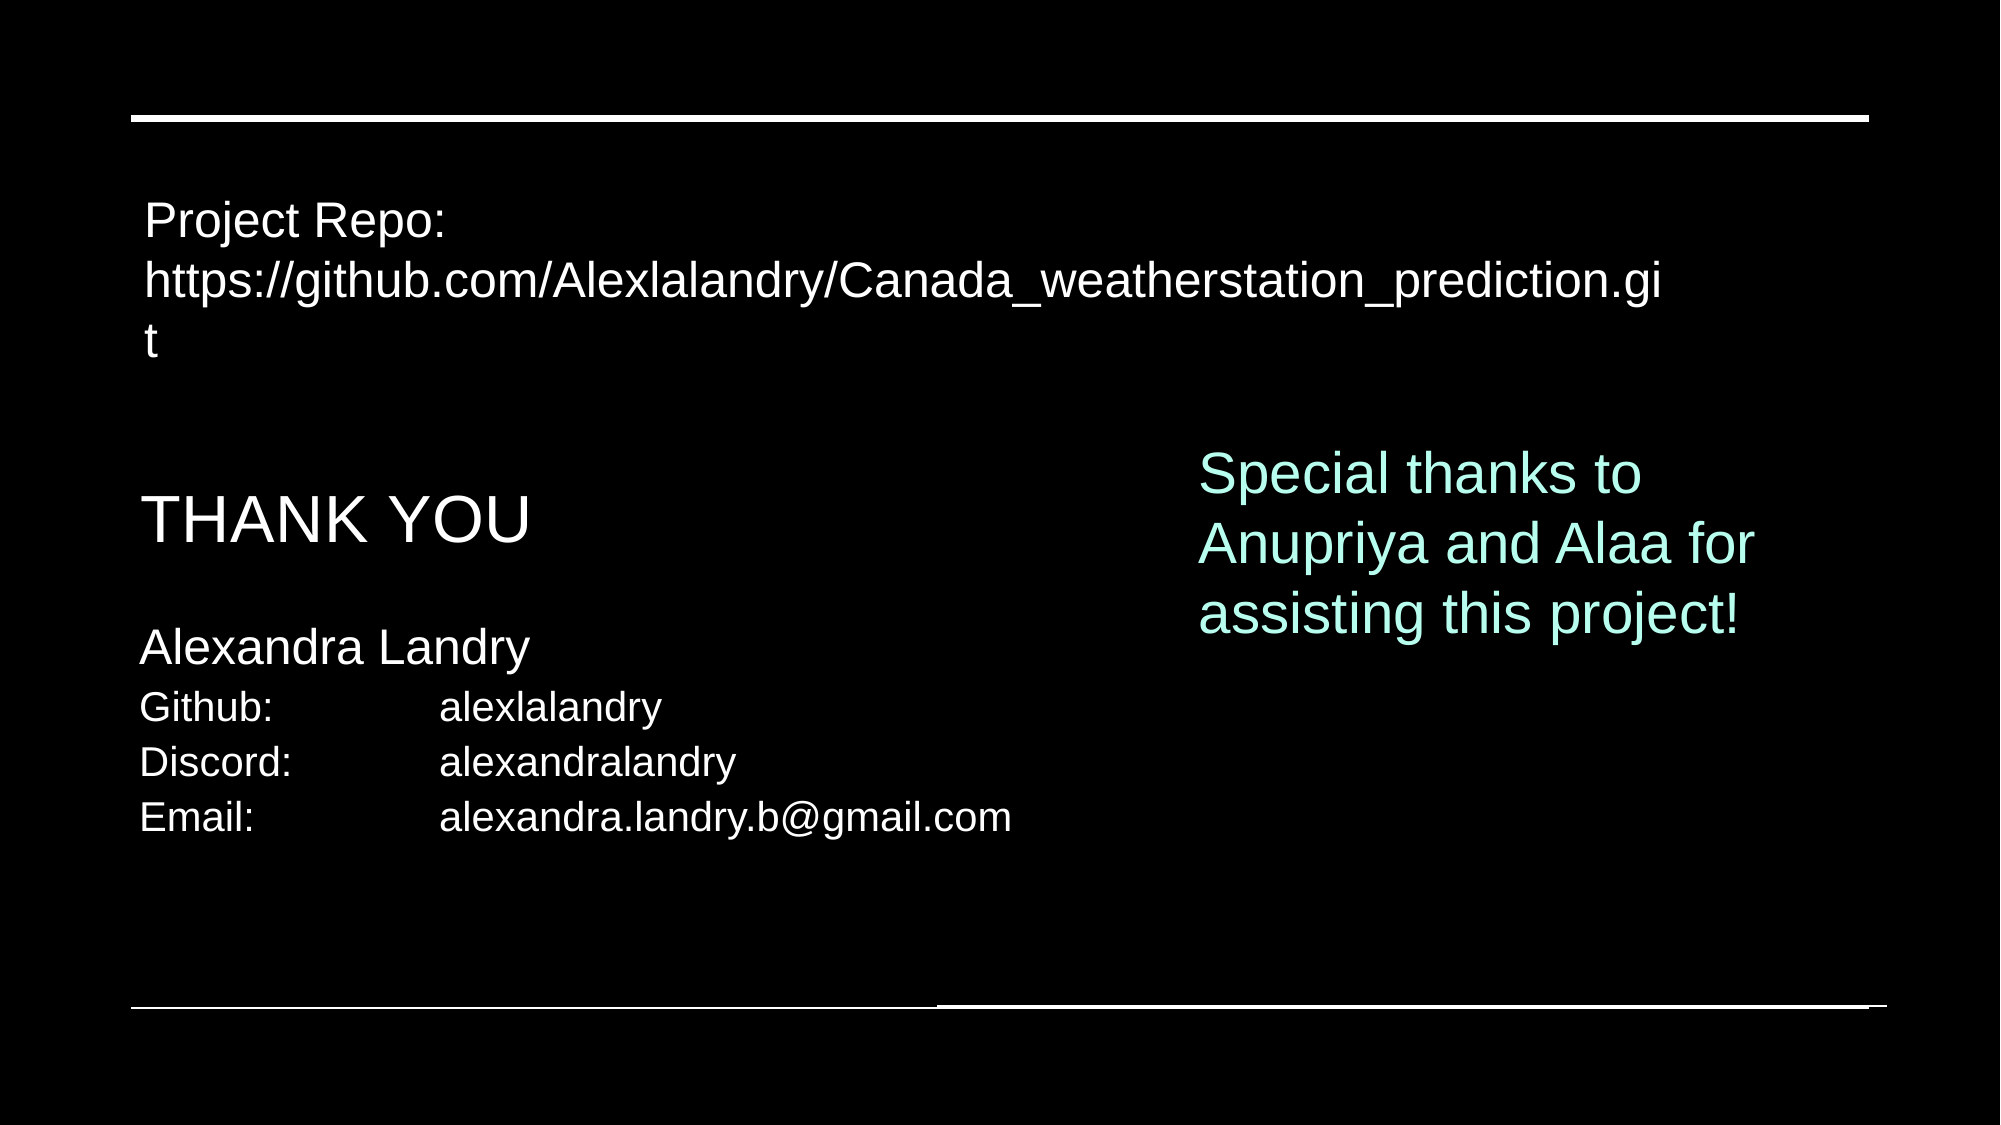

# Thank you
Project Repo: https://github.com/Alexlalandry/Canada_weatherstation_prediction.git
Special thanks to Anupriya and Alaa for assisting this project!
Alexandra Landry
Github:		alexlalandry
Discord:	alexandralandry
Email: 		alexandra.landry.b@gmail.com